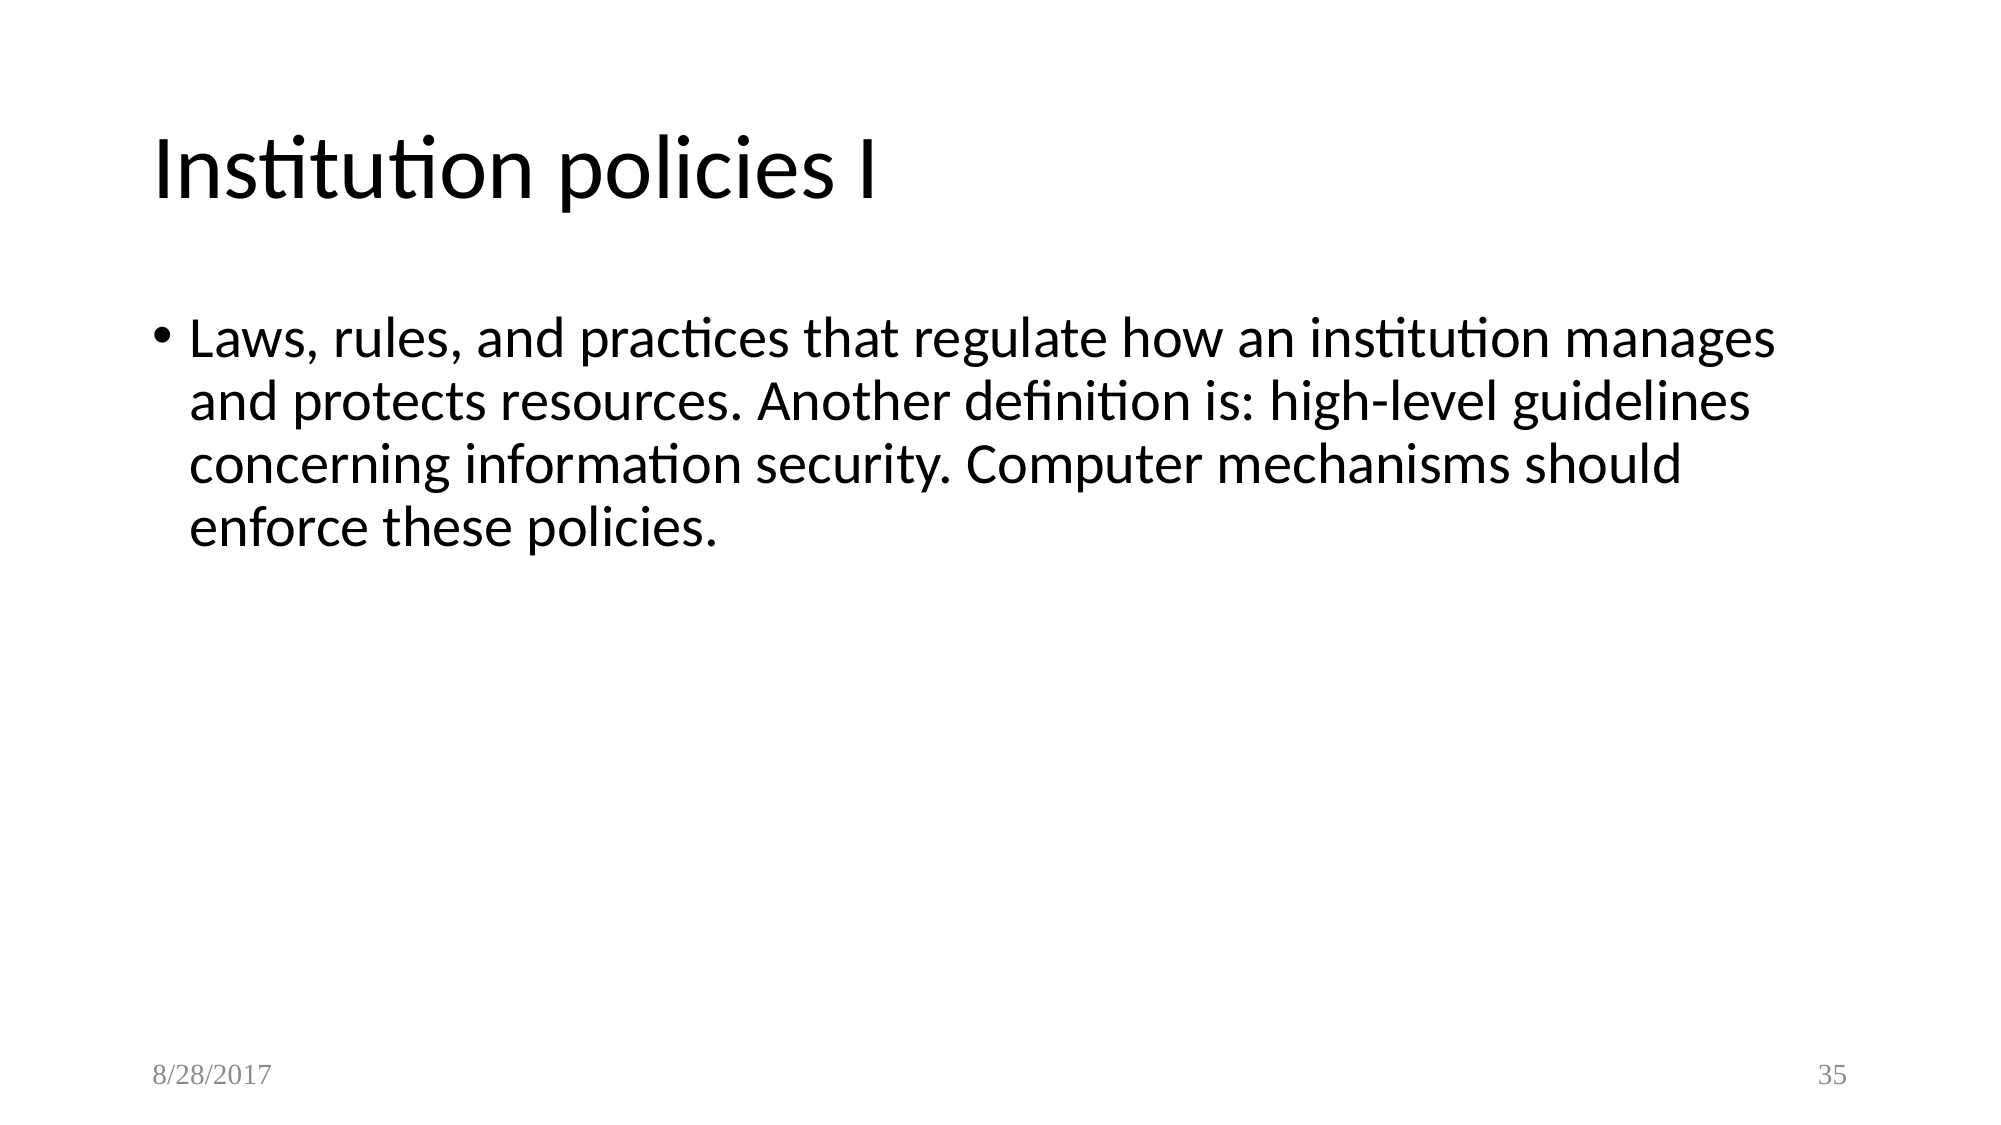

Institution policies I
Laws, rules, and practices that regulate how an institution manages and protects resources. Another definition is: high-level guidelines concerning information security. Computer mechanisms should enforce these policies.

8/28/2017
35